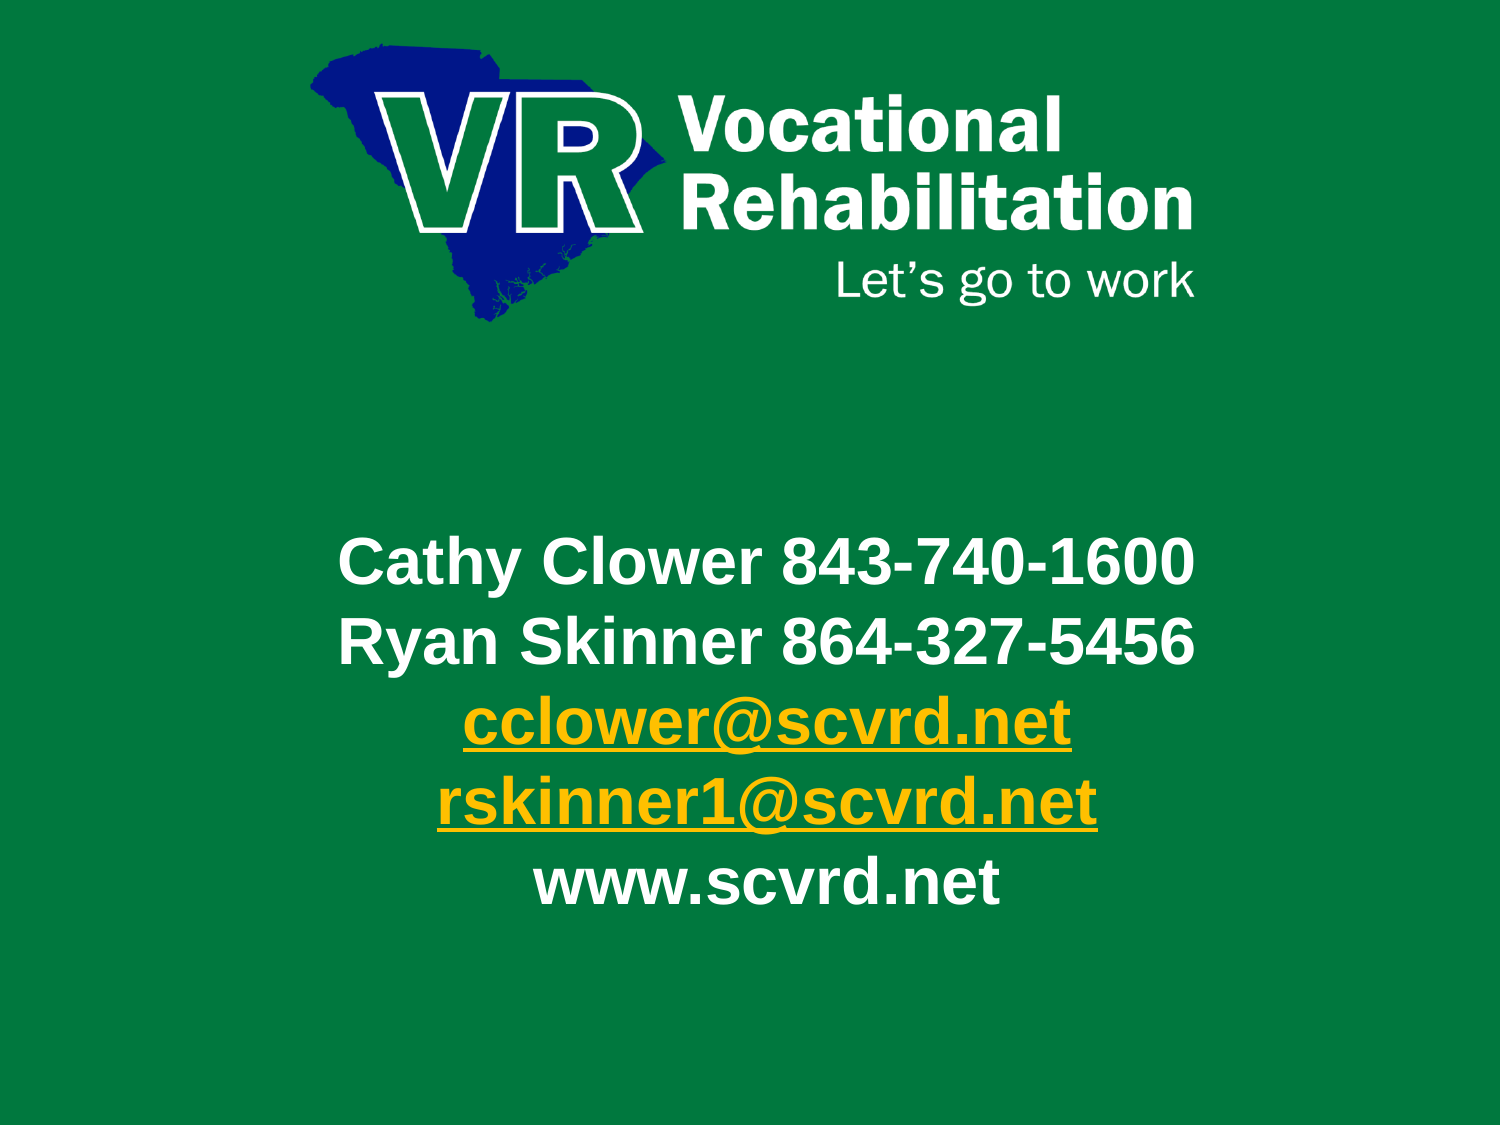

# Cathy Clower 843-740-1600 Ryan Skinner 864-327-5456 cclower@scvrd.net rskinner1@scvrd.net www.scvrd.net